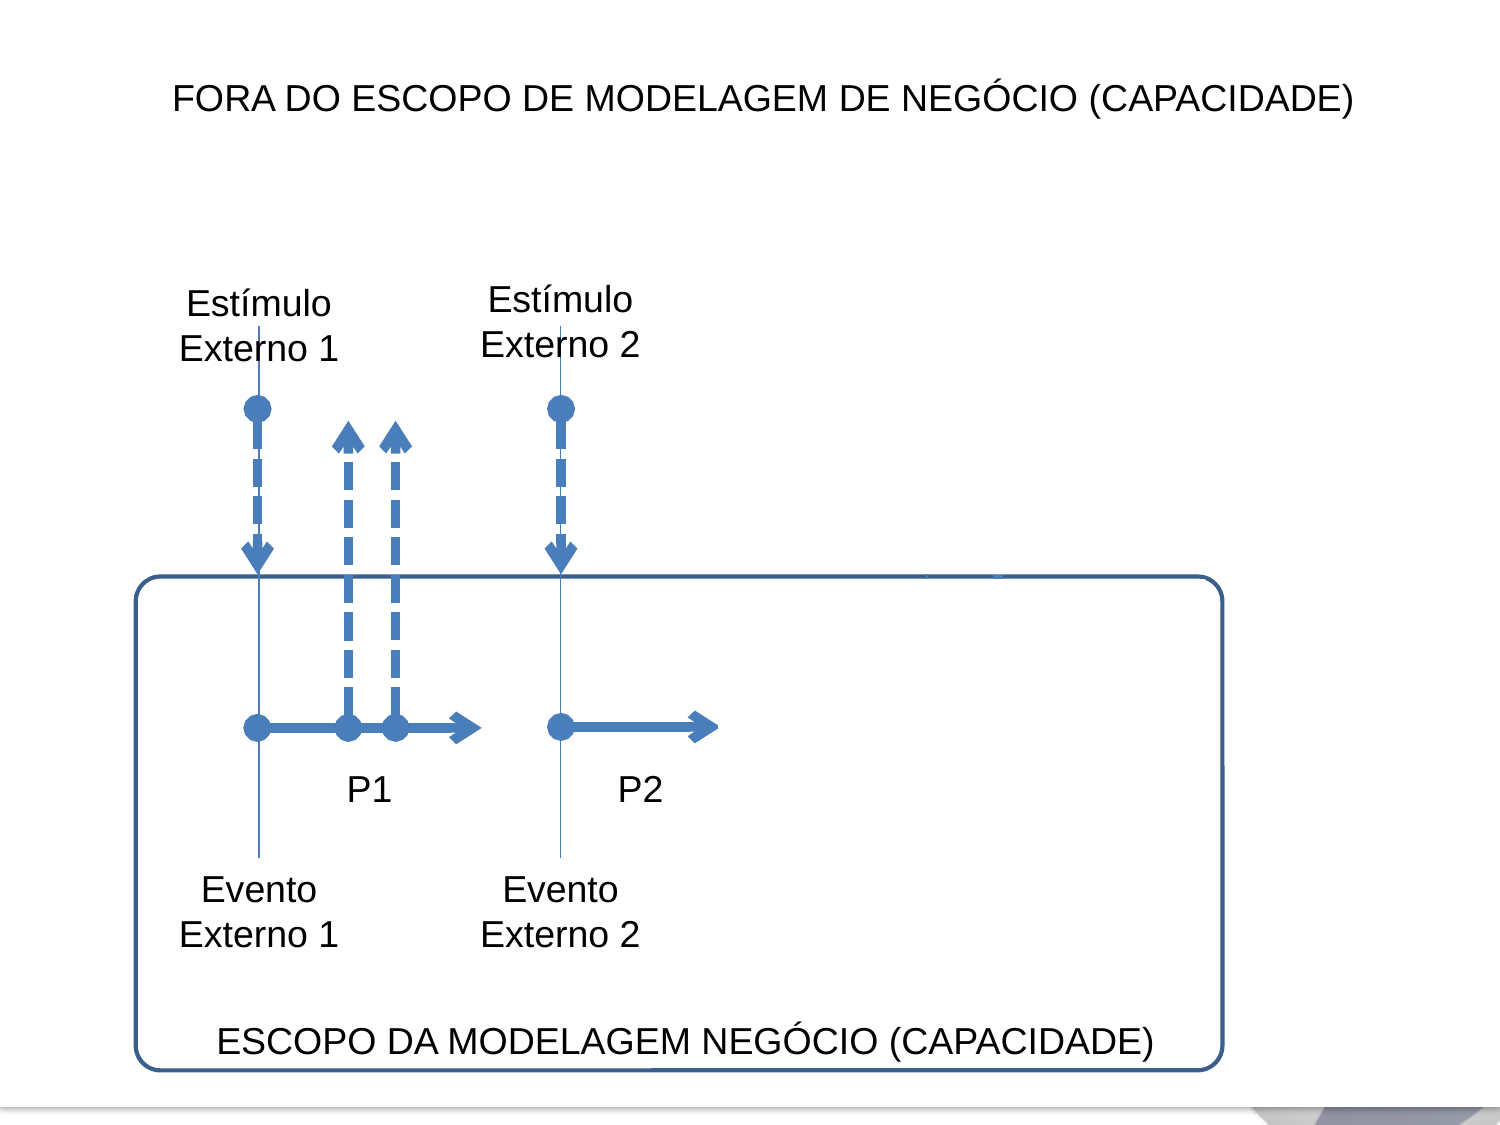

FORA DO ESCOPO DE MODELAGEM DE NEGÓCIO (CAPACIDADE)

Estímulo
Externo 2
Estímulo
Externo 1

P1
P2
P3
Evento
Externo 1
Evento
Externo 2
Evento
Temporal 3
ESCOPO DA MODELAGEM NEGÓCIO (CAPACIDADE)